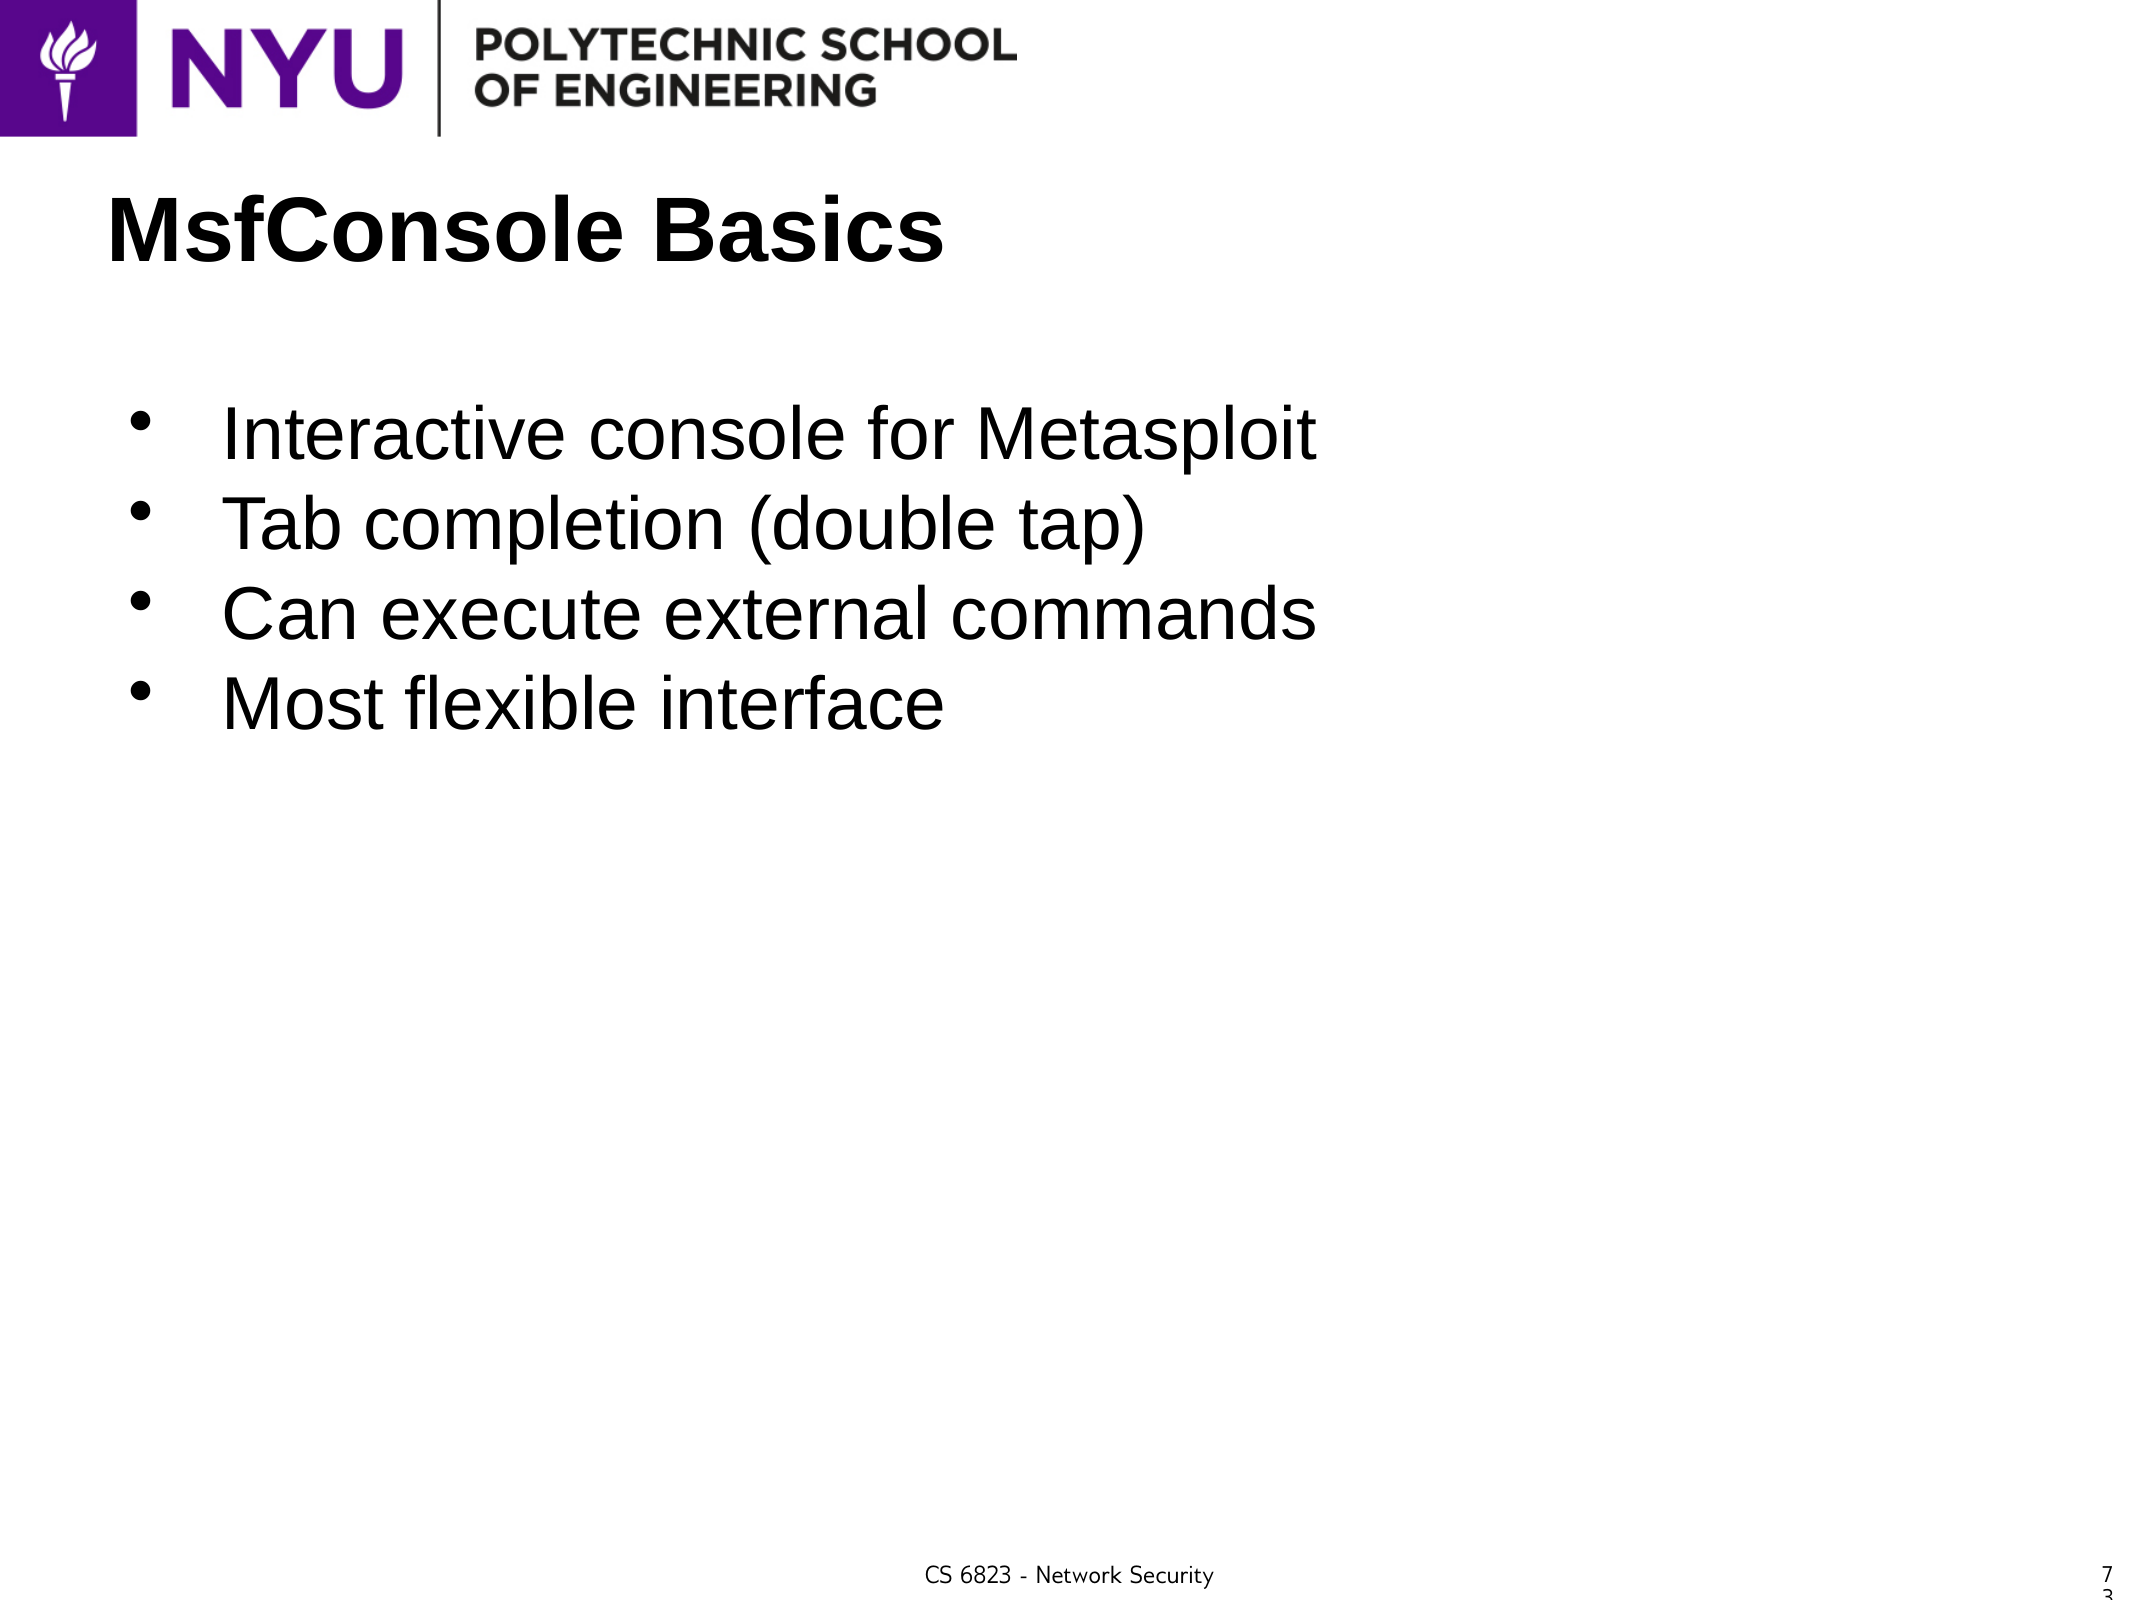

# MsfConsole Basics
Interactive console for Metasploit
Tab completion (double tap)
Can execute external commands
Most flexible interface
73